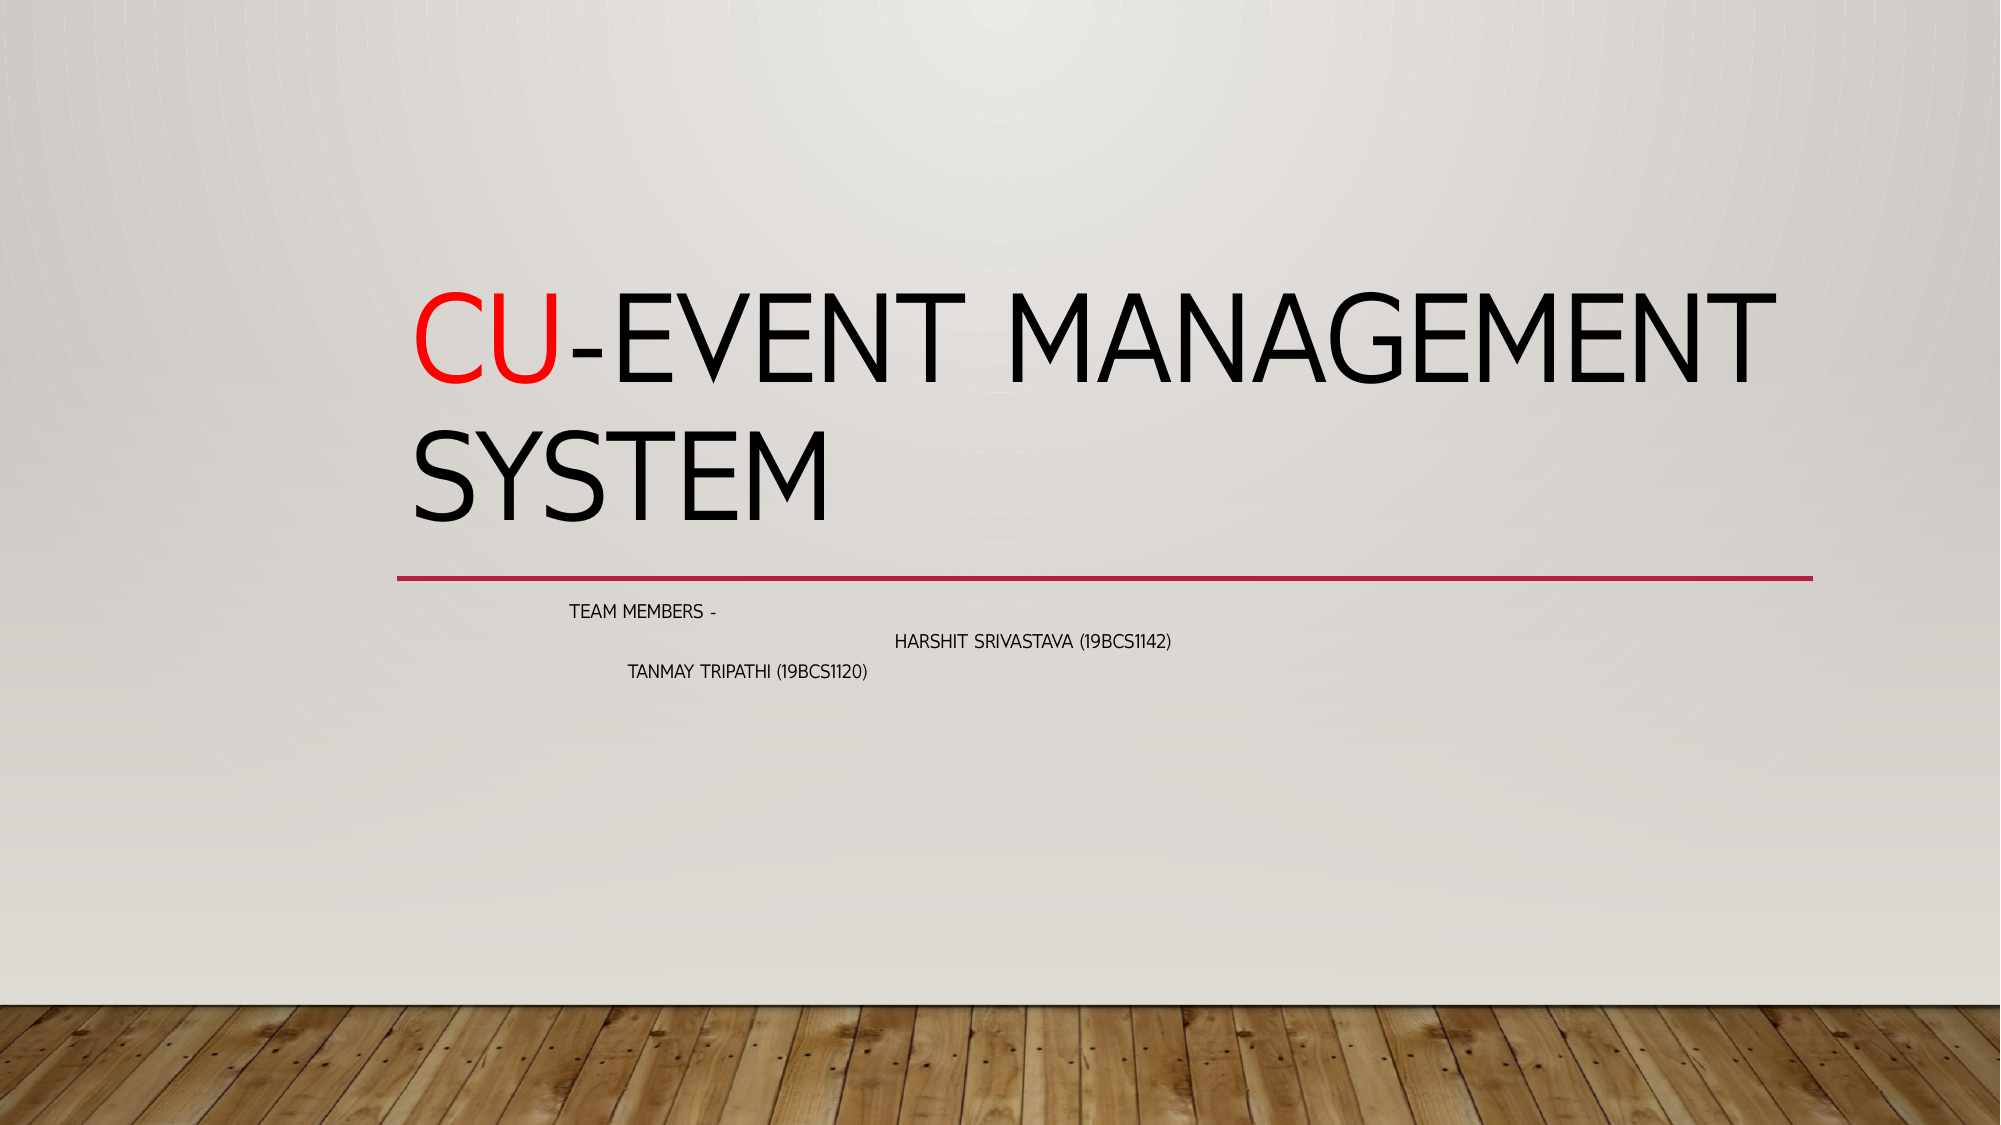

# CU-EVENT MANAGEMENT SYSTEM
                                                                                                                              TEAM MEMBERS -
     HARSHIT SRIVASTAVA (19BCS1142)
TANMAY TRIPATHI (19BCS1120)